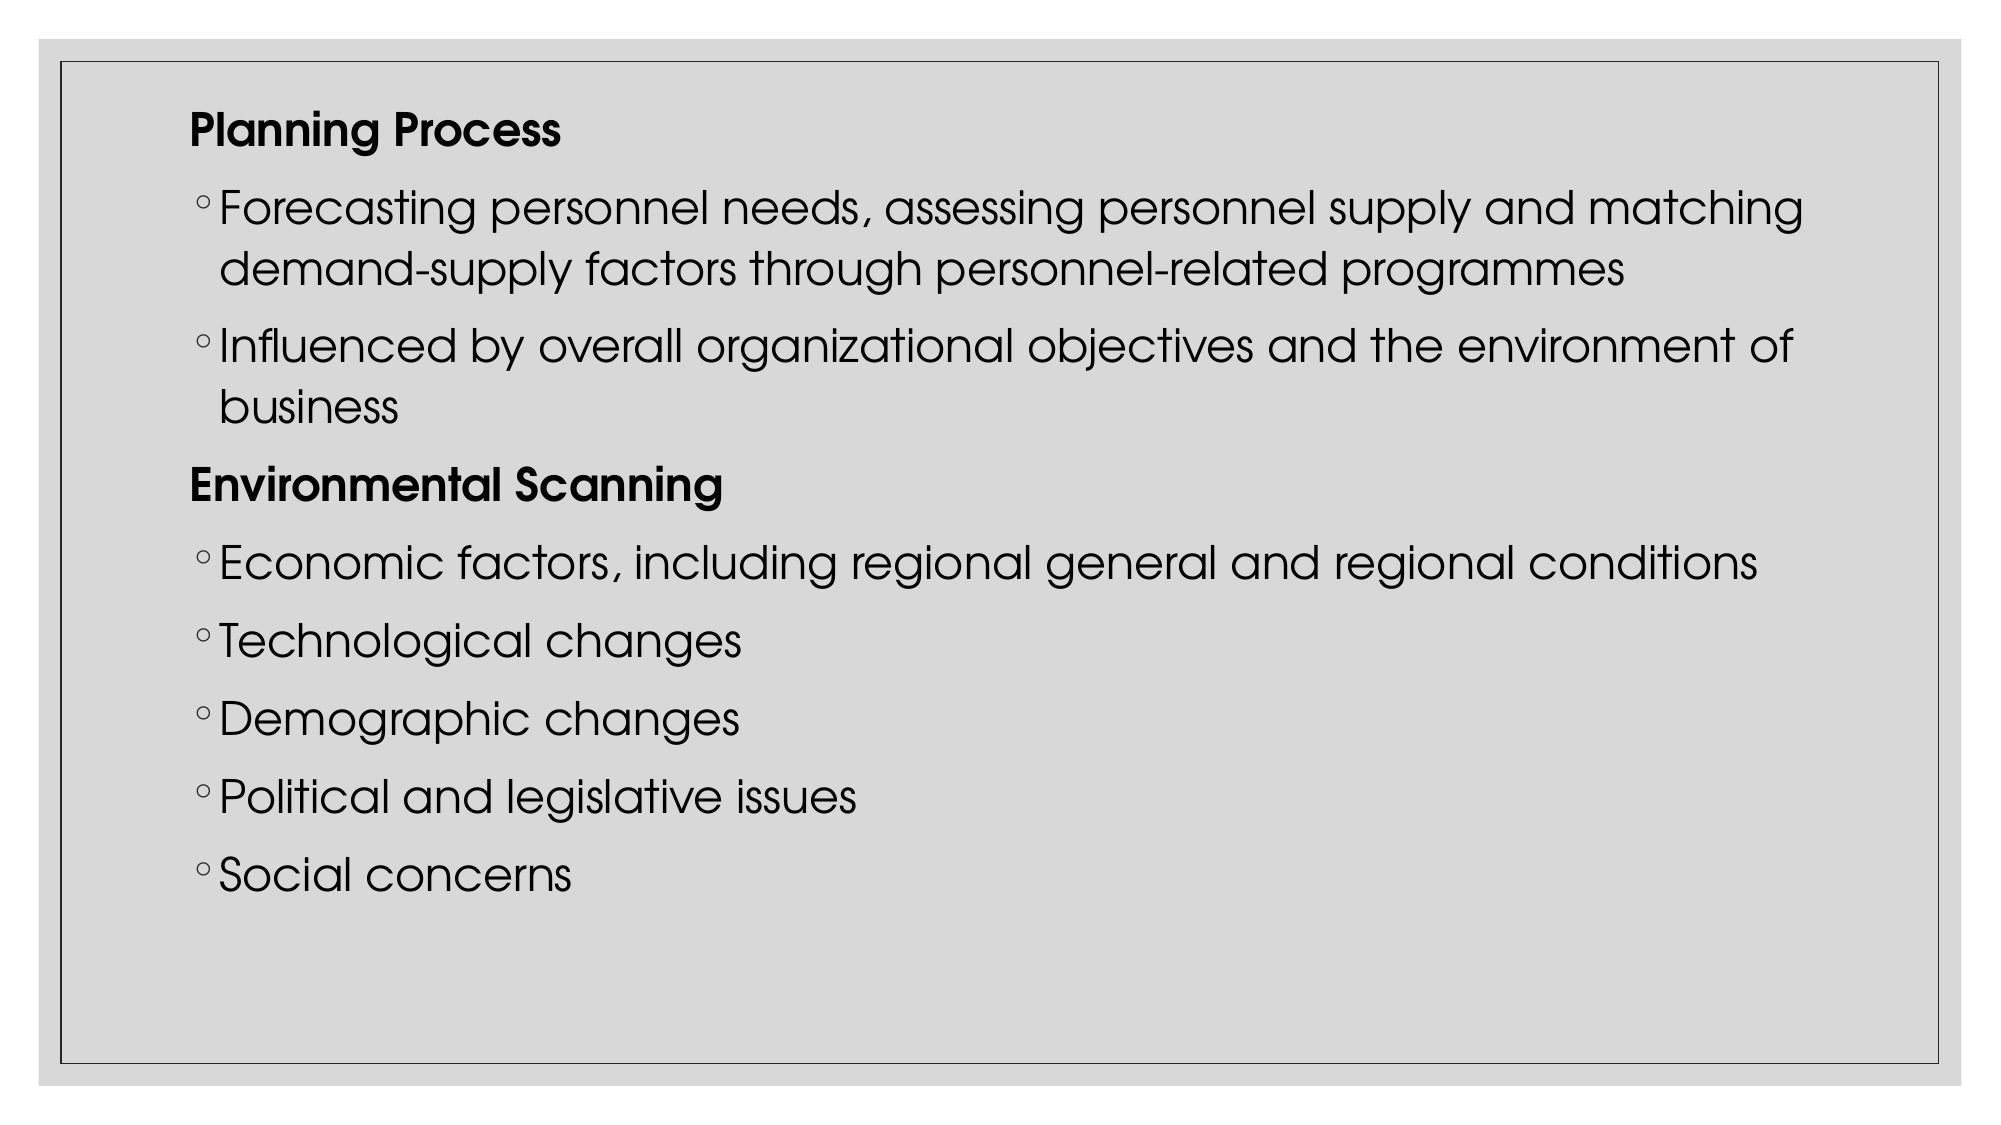

Planning Process
Forecasting personnel needs, assessing personnel supply and matching demand-supply factors through personnel-related programmes
Influenced by overall organizational objectives and the environment of business
Environmental Scanning
Economic factors, including regional general and regional conditions
Technological changes
Demographic changes
Political and legislative issues
Social concerns